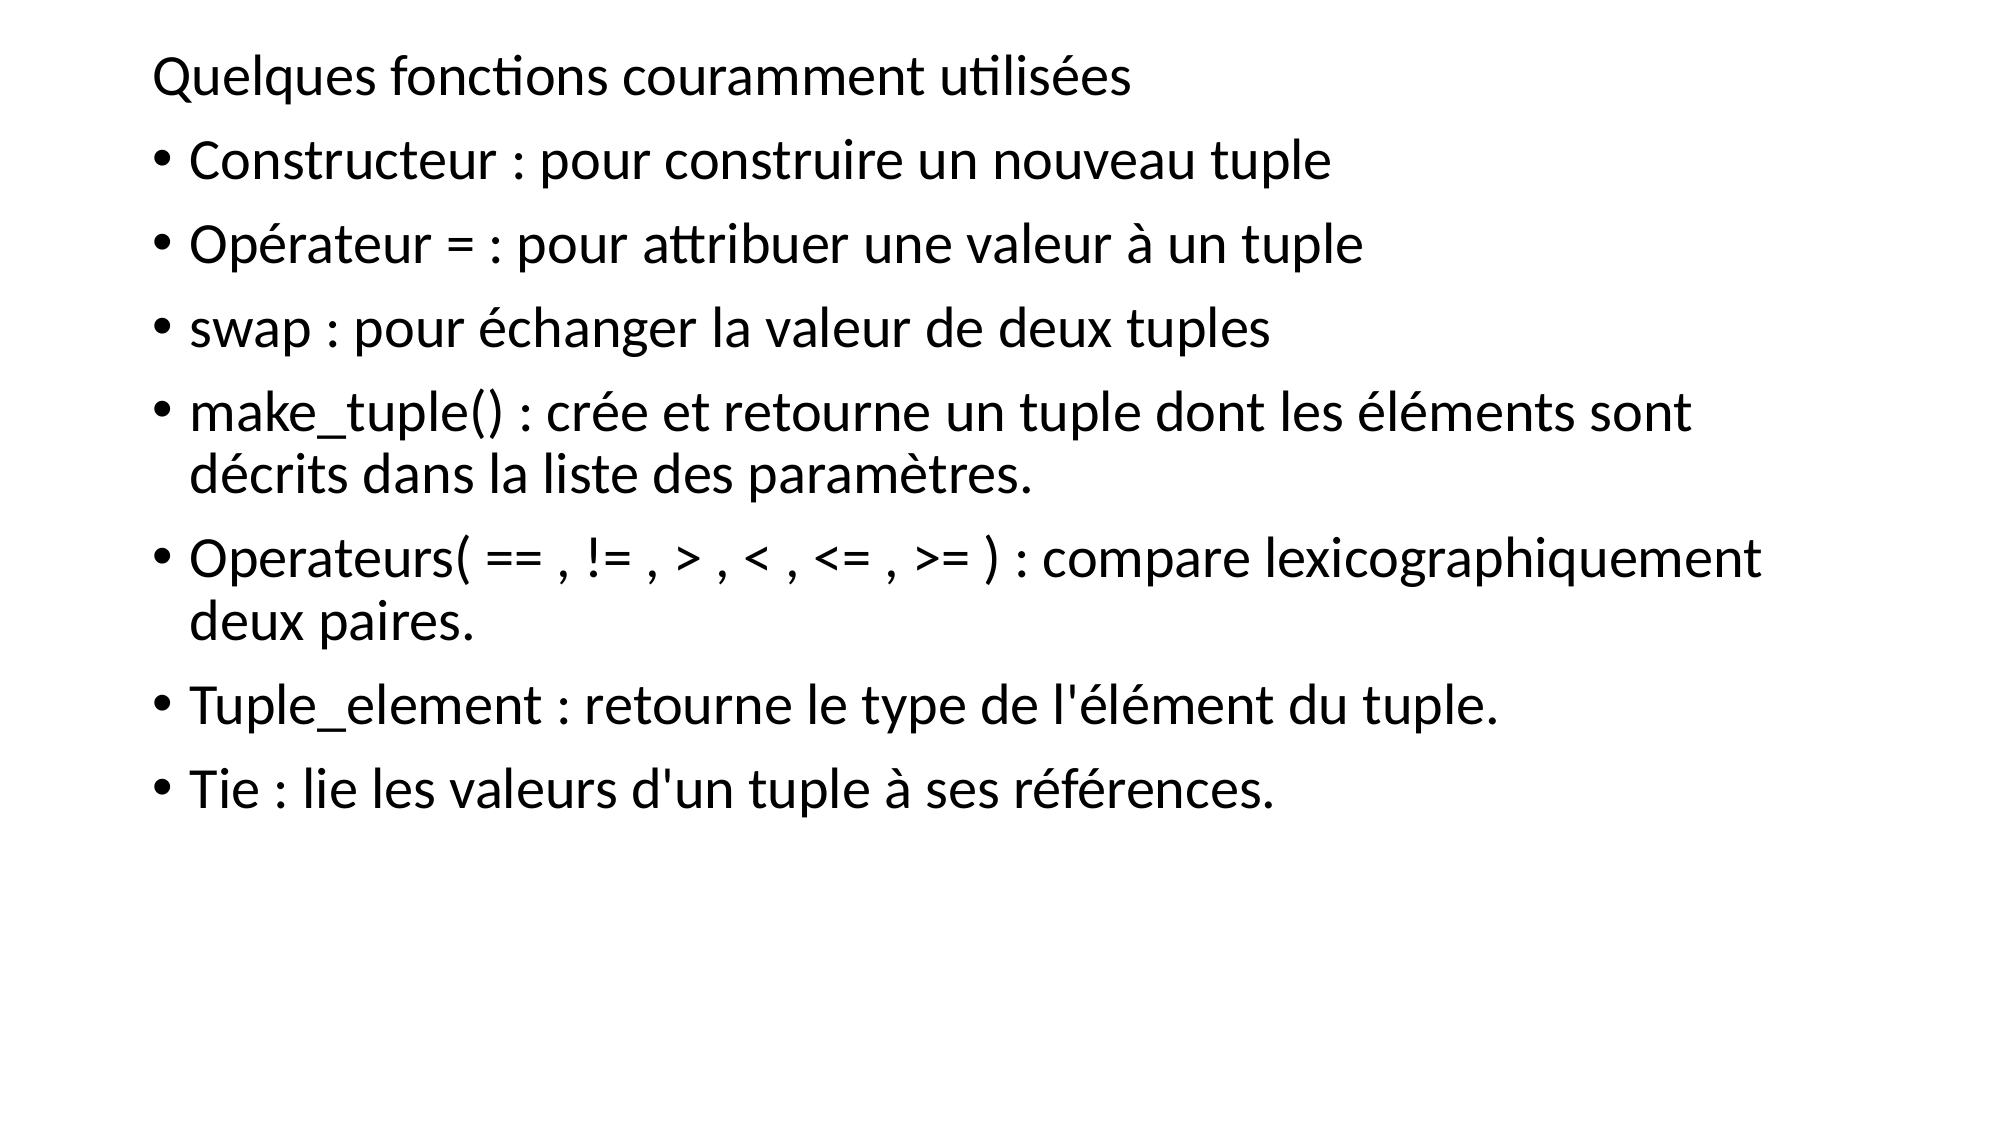

Quelques fonctions couramment utilisées
Constructeur : pour construire un nouveau tuple
Opérateur = : pour attribuer une valeur à un tuple
swap : pour échanger la valeur de deux tuples
make_tuple() : crée et retourne un tuple dont les éléments sont décrits dans la liste des paramètres.
Operateurs( == , != , > , < , <= , >= ) : compare lexicographiquement deux paires.
Tuple_element : retourne le type de l'élément du tuple.
Tie : lie les valeurs d'un tuple à ses références.